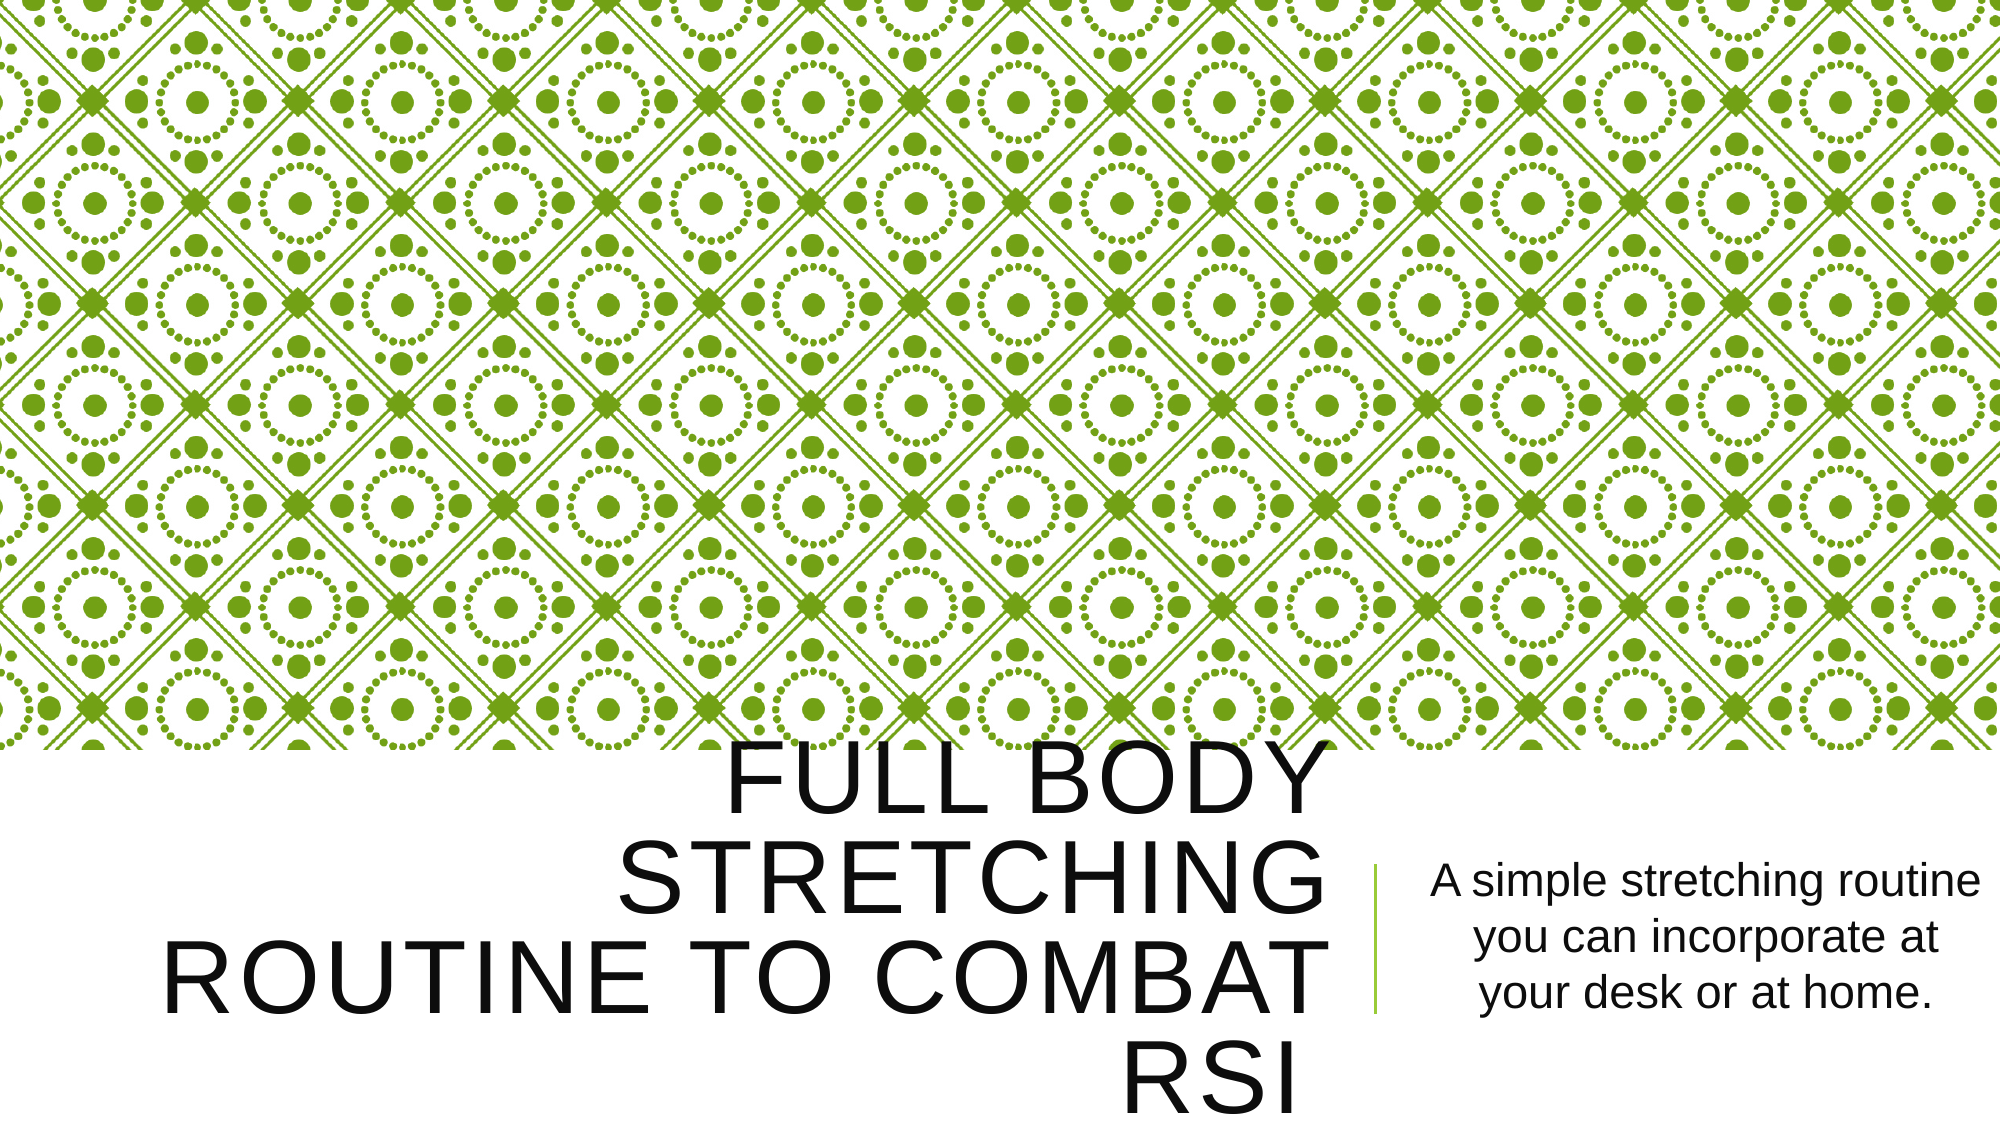

# Full body Stretching Routine to combat RSI
A simple stretching routine you can incorporate at your desk or at home.